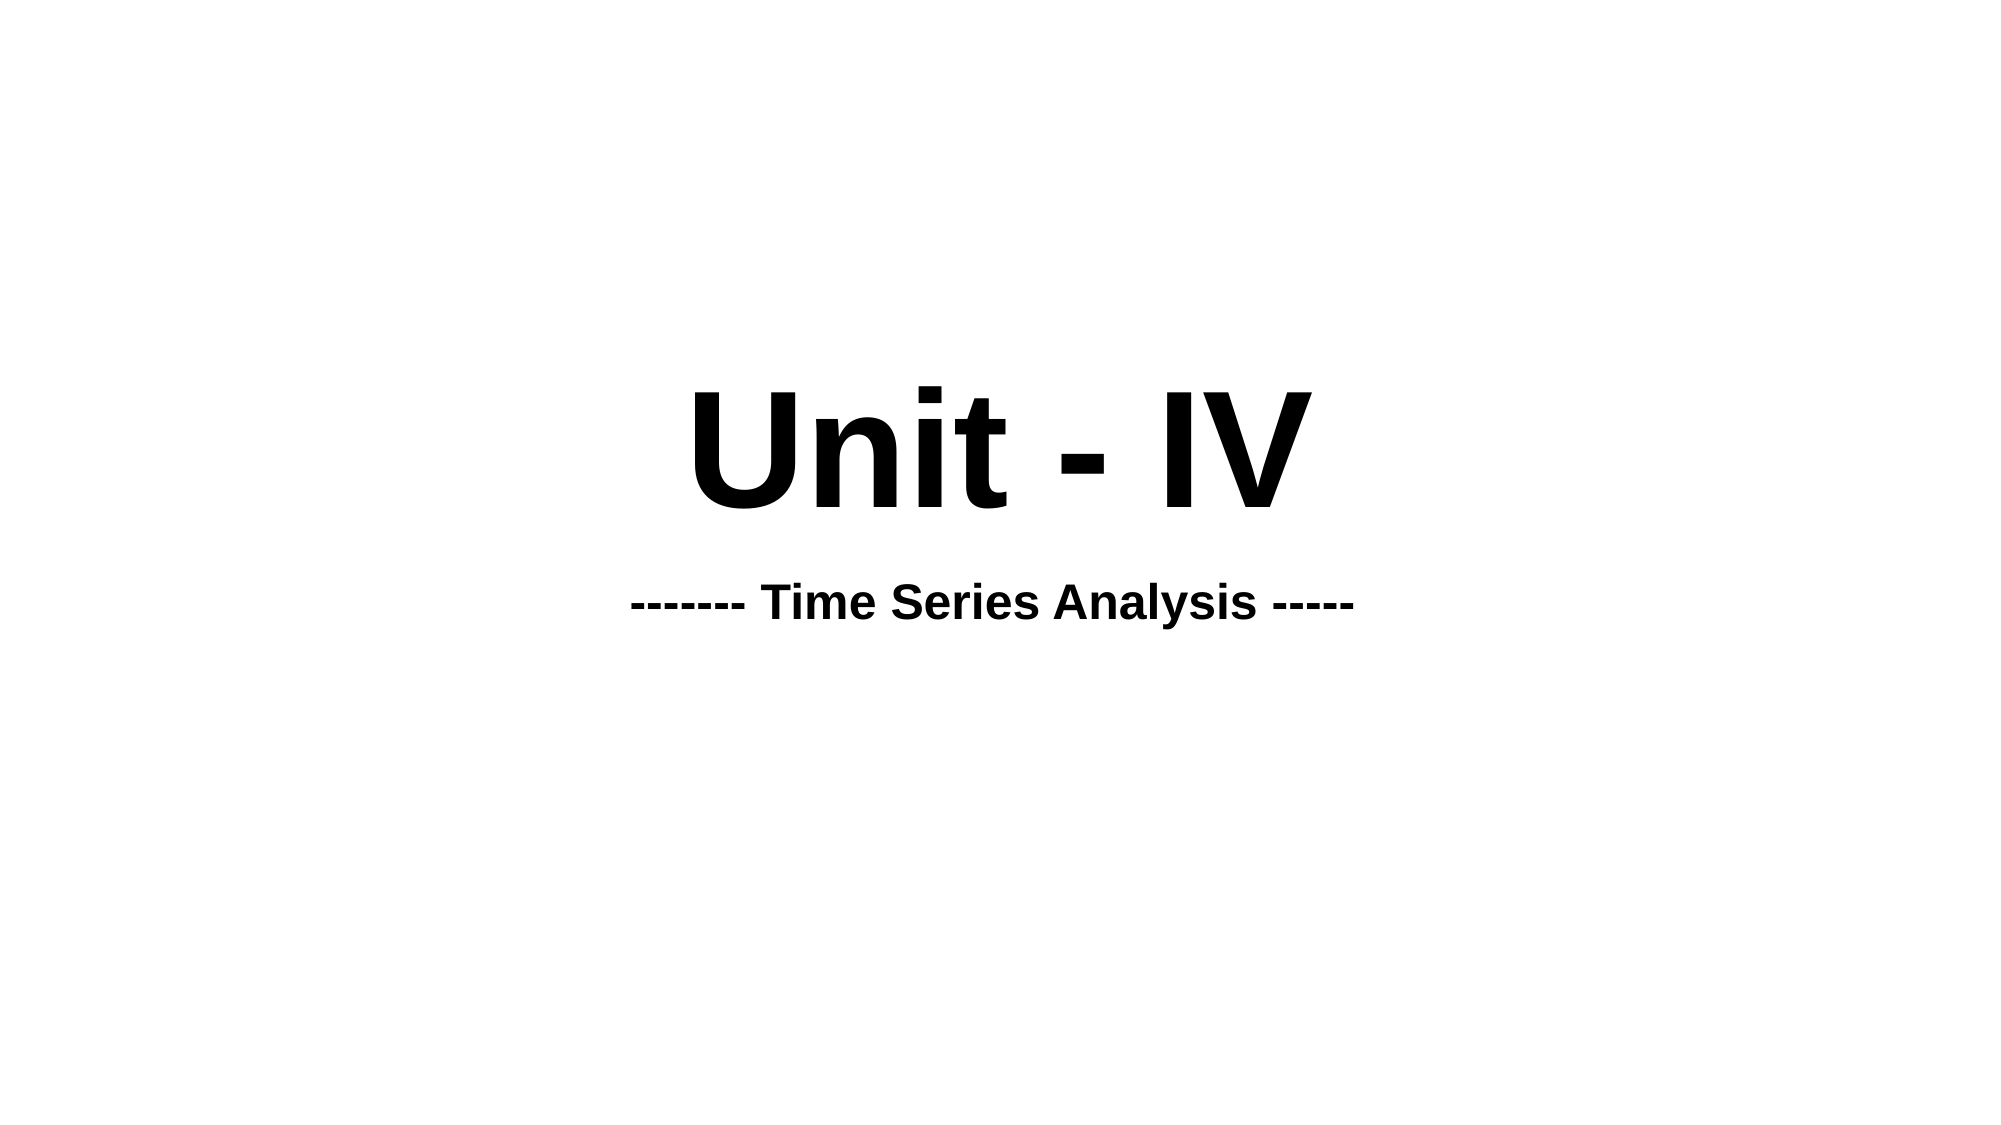

# Unit - IV
------- Time Series Analysis -----